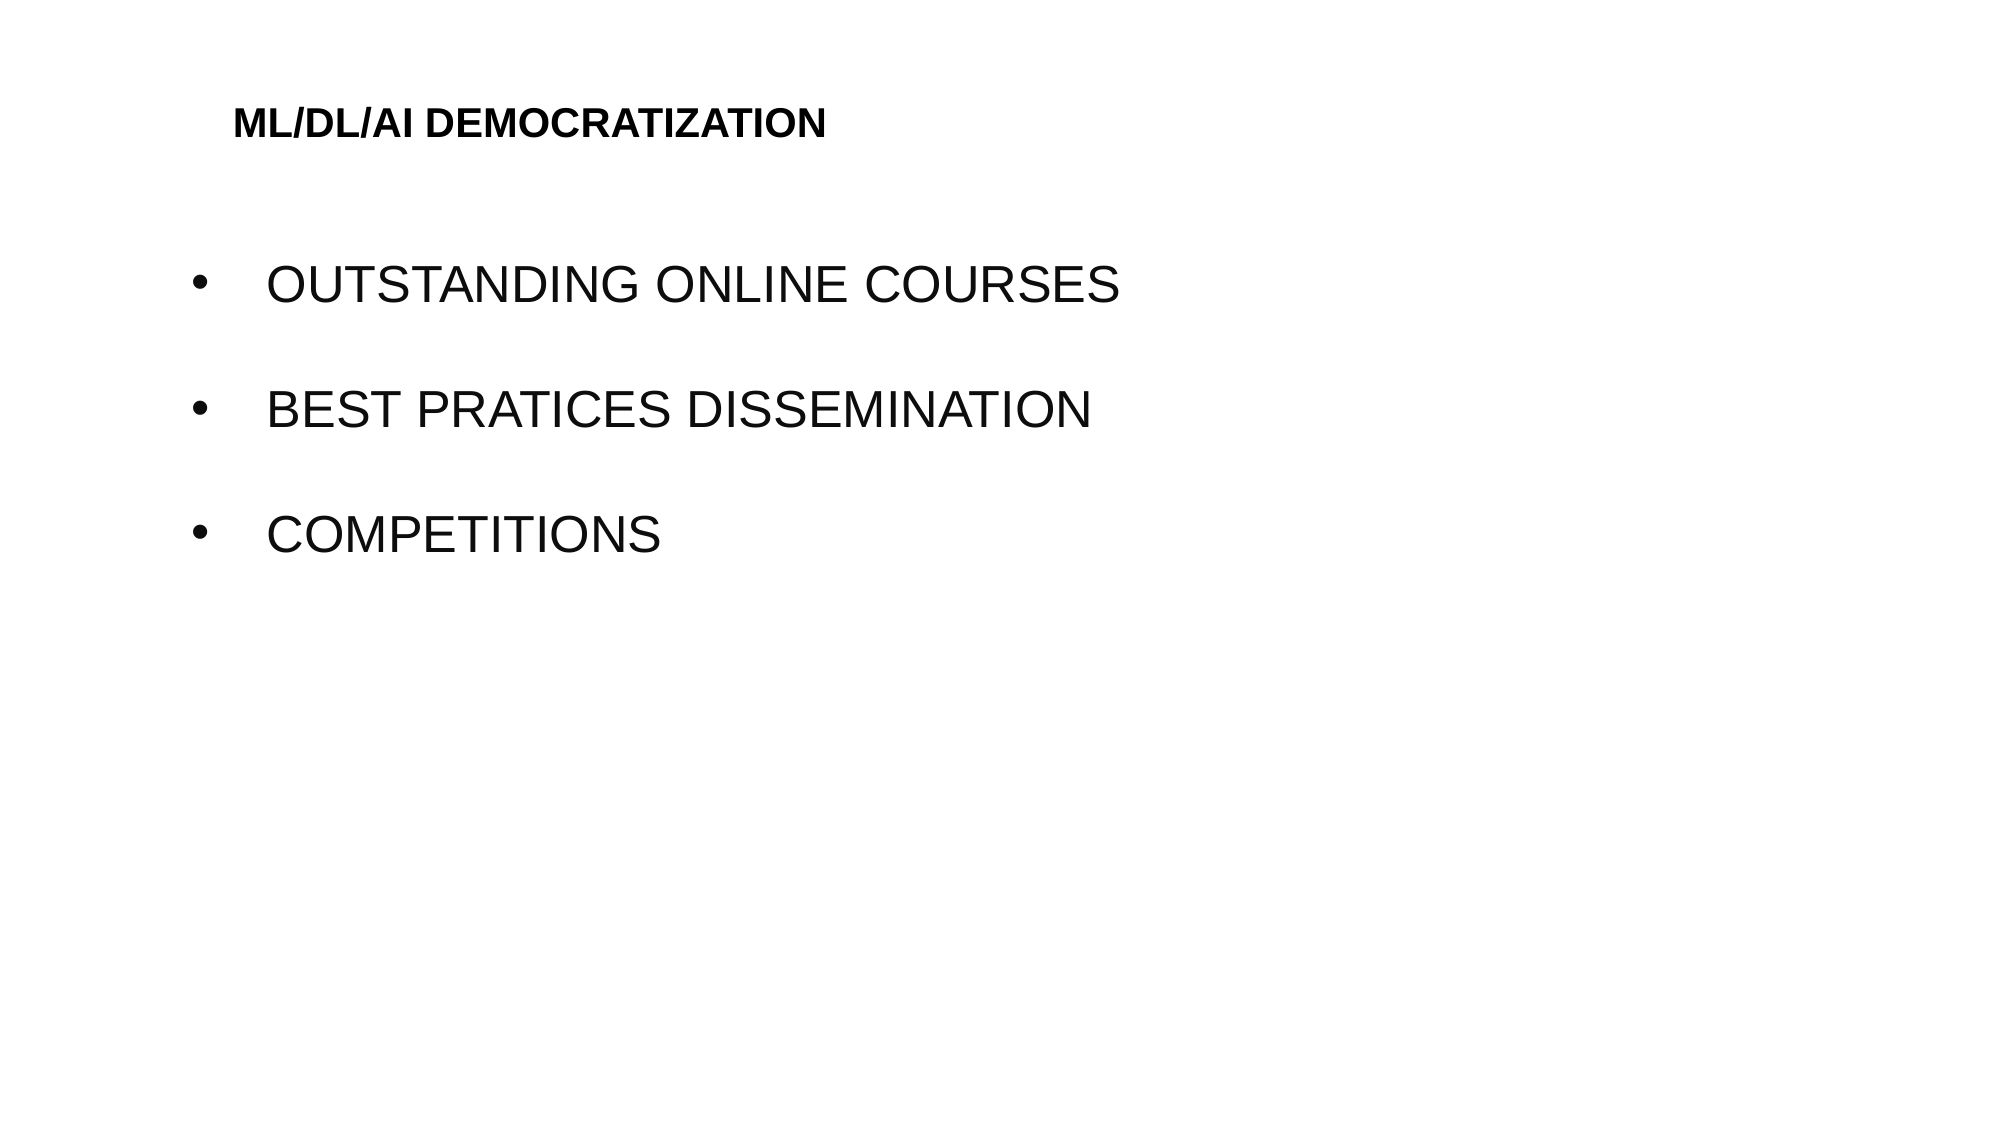

ML/DL/AI DEMOCRATIZATION
OUTSTANDING ONLINE COURSES
BEST PRATICES DISSEMINATION
COMPETITIONS